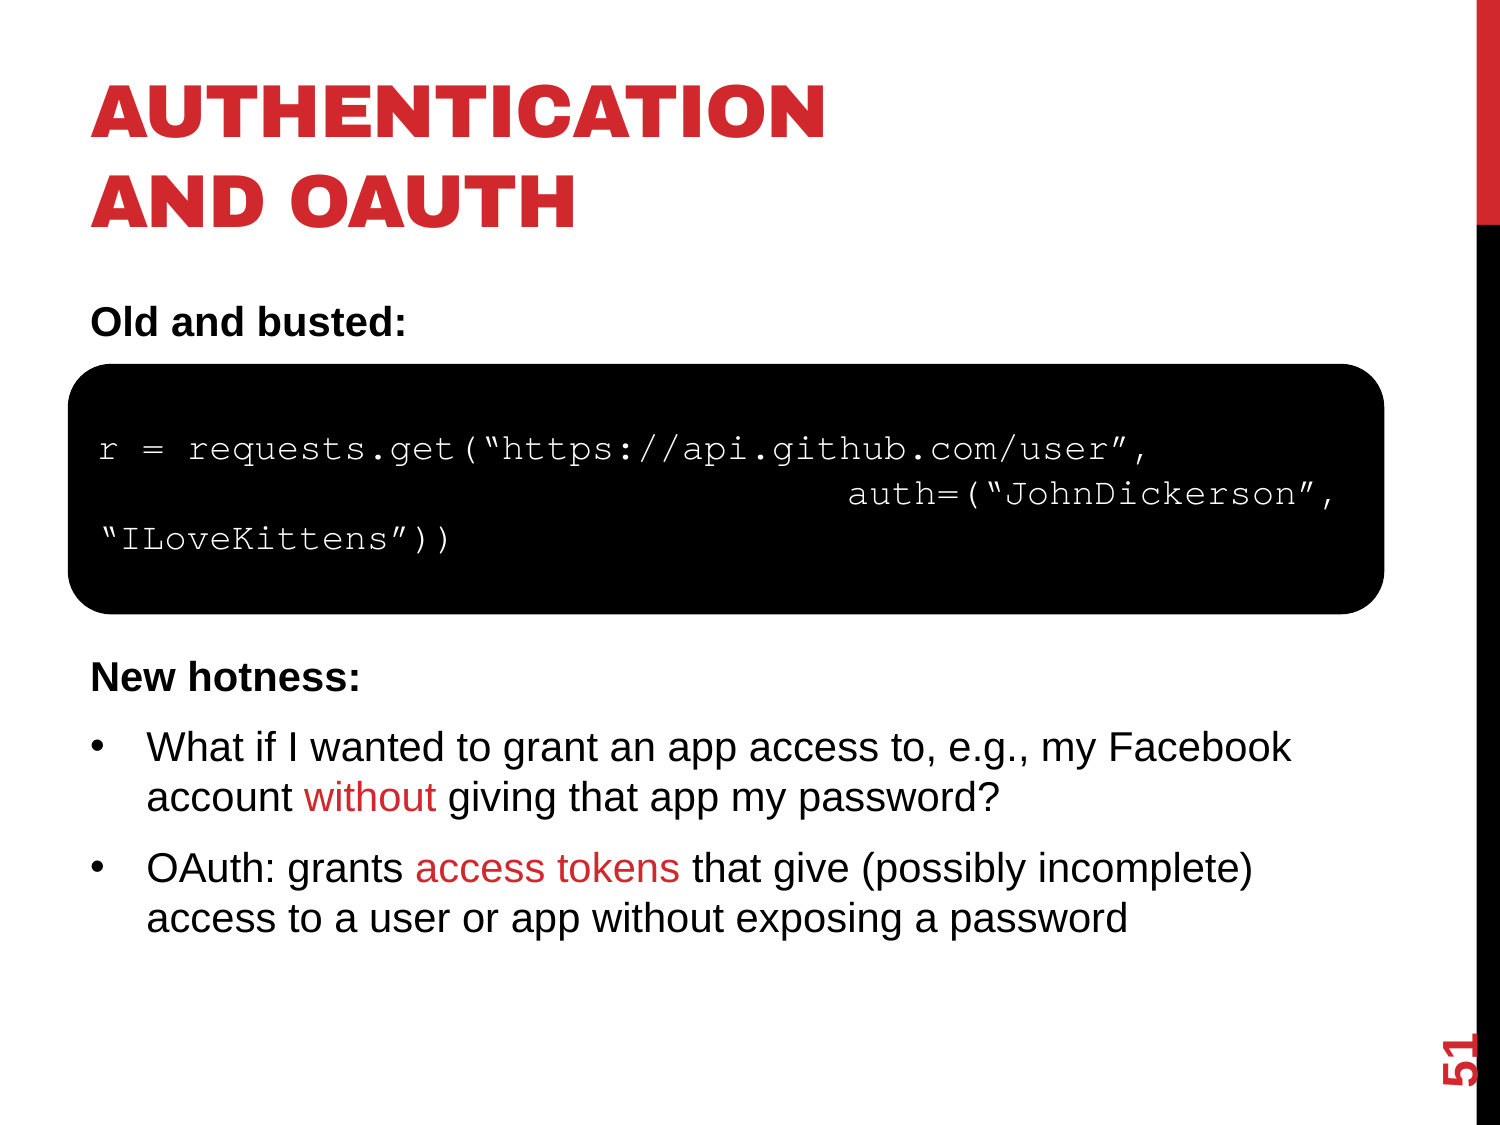

# Authentication and OAuth
Old and busted:

New hotness:
What if I wanted to grant an app access to, e.g., my Facebook account without giving that app my password?
OAuth: grants access tokens that give (possibly incomplete) access to a user or app without exposing a password
r = requests.get(“https://api.github.com/user”,
					auth=(“JohnDickerson”, “ILoveKittens”))
51